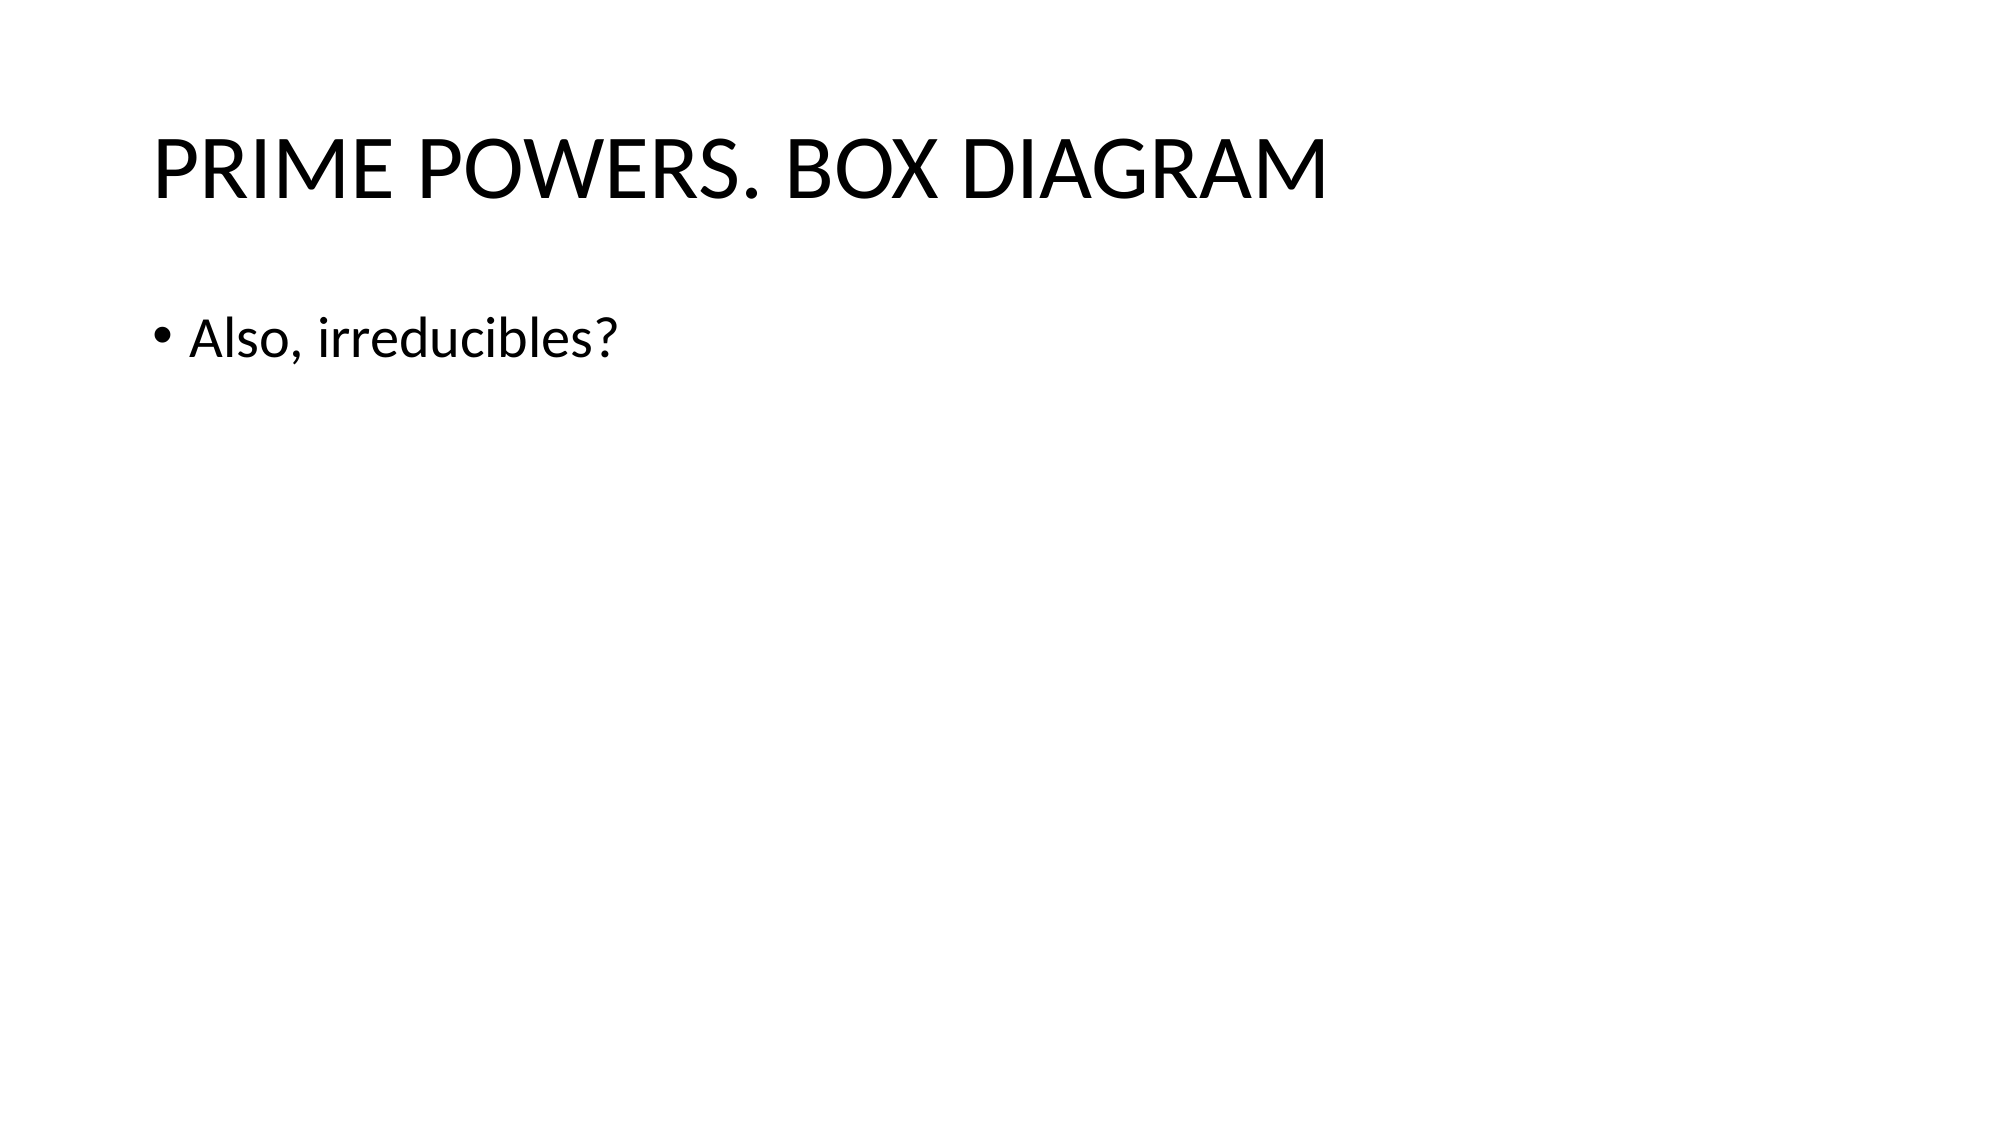

# PRIME POWERS. BOX DIAGRAM
Also, irreducibles?